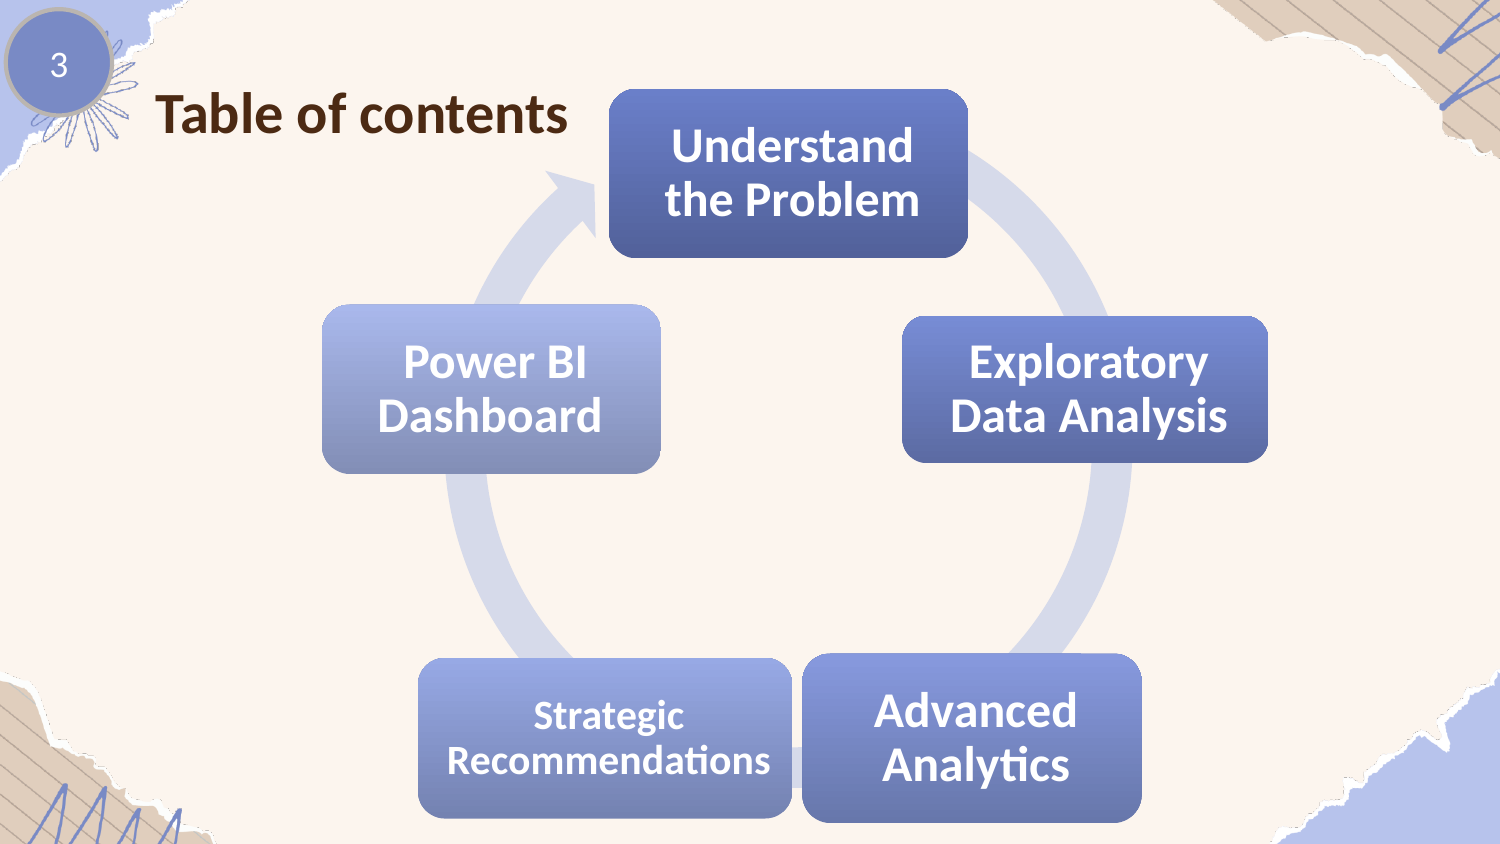

3
Table of contents
Understand the Problem
Exploratory Data Analysis
Advanced Analytics
Strategic Recommendations
Power BI Dashboard